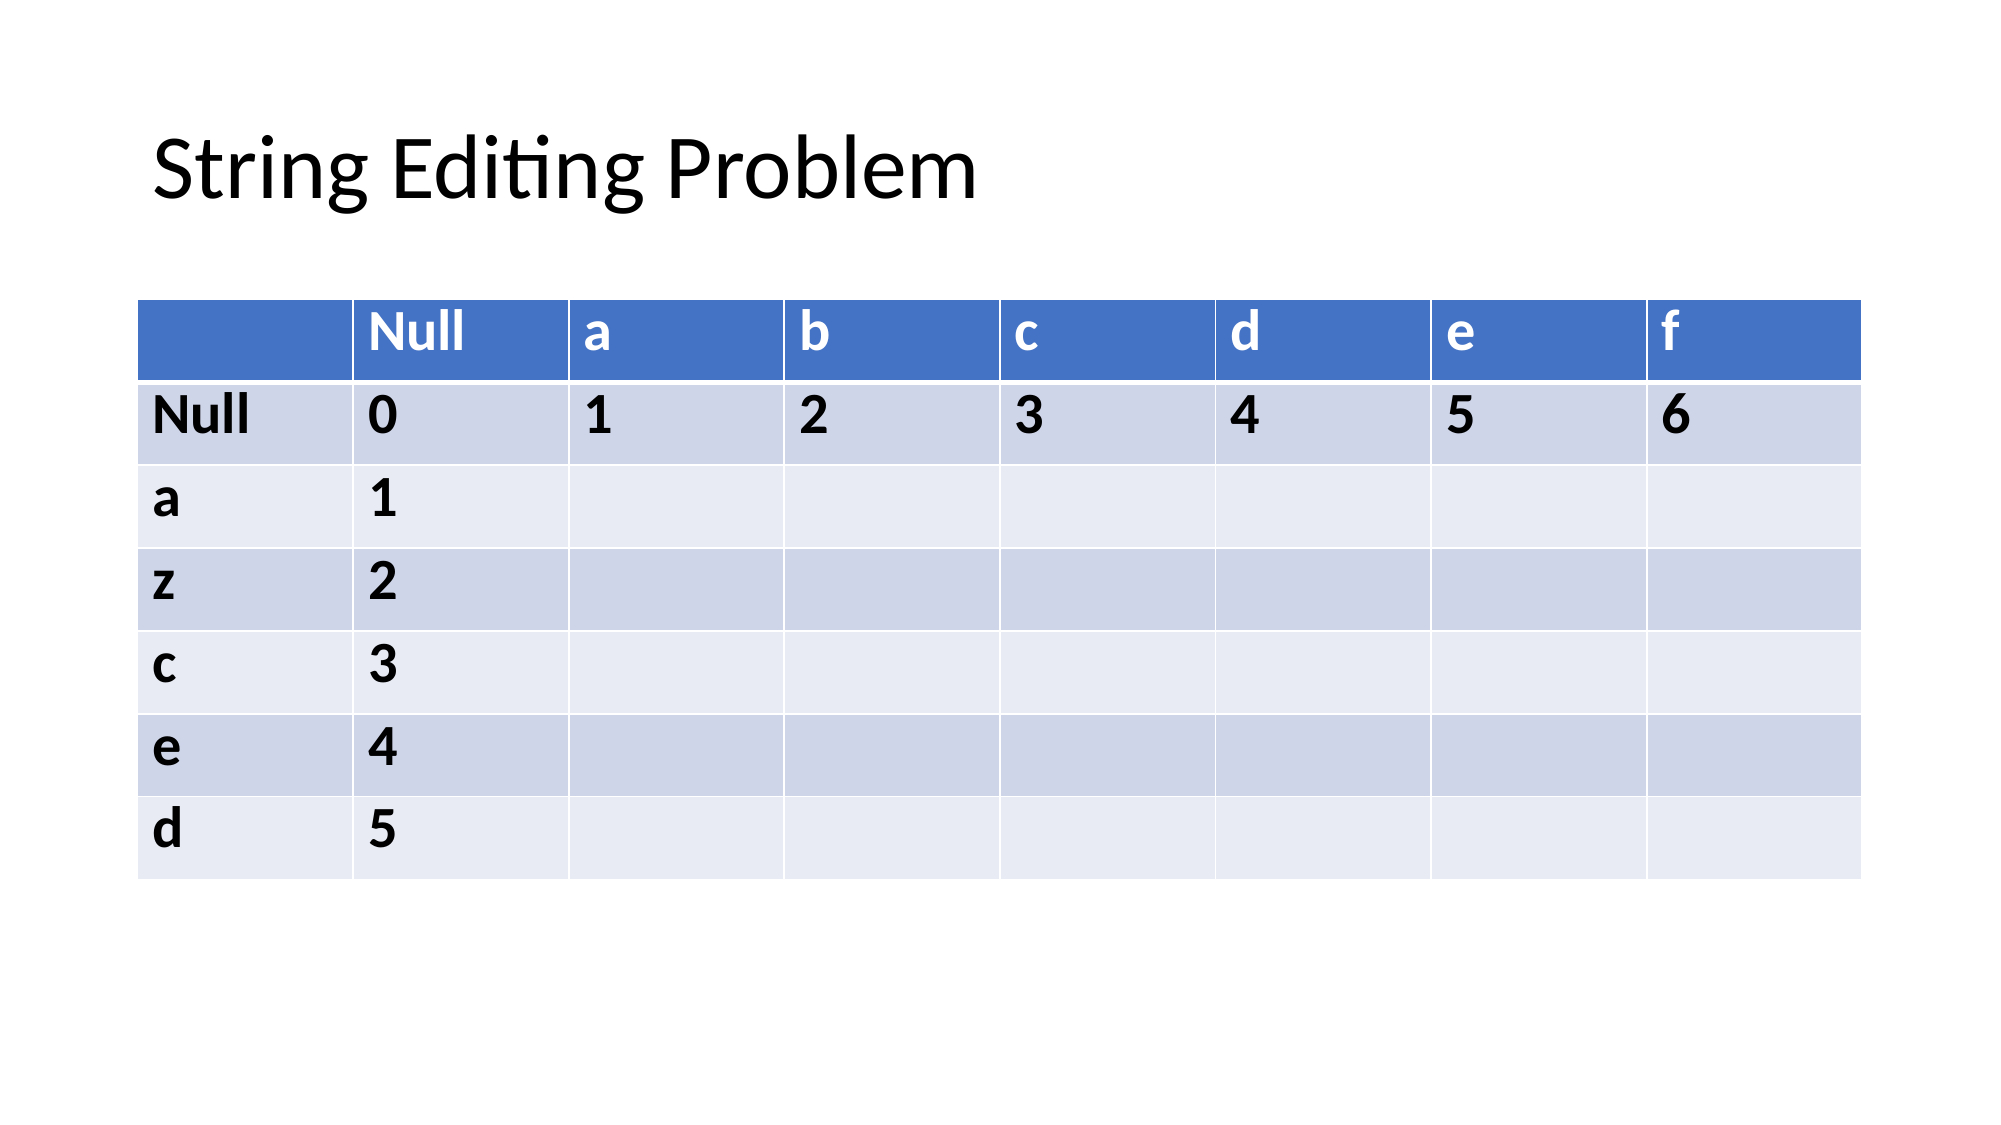

# String Editing Problem
|  | Null | a | b | c | d | e | f |
| --- | --- | --- | --- | --- | --- | --- | --- |
| Null | 0 | 1 | 2 | 3 | 4 | 5 | 6 |
| a | 1 |  |  |  |  |  |  |
| z | 2 |  |  |  |  |  |  |
| c | 3 |  |  |  |  |  |  |
| e | 4 |  |  |  |  |  |  |
| d | 5 |  |  |  |  |  |  |